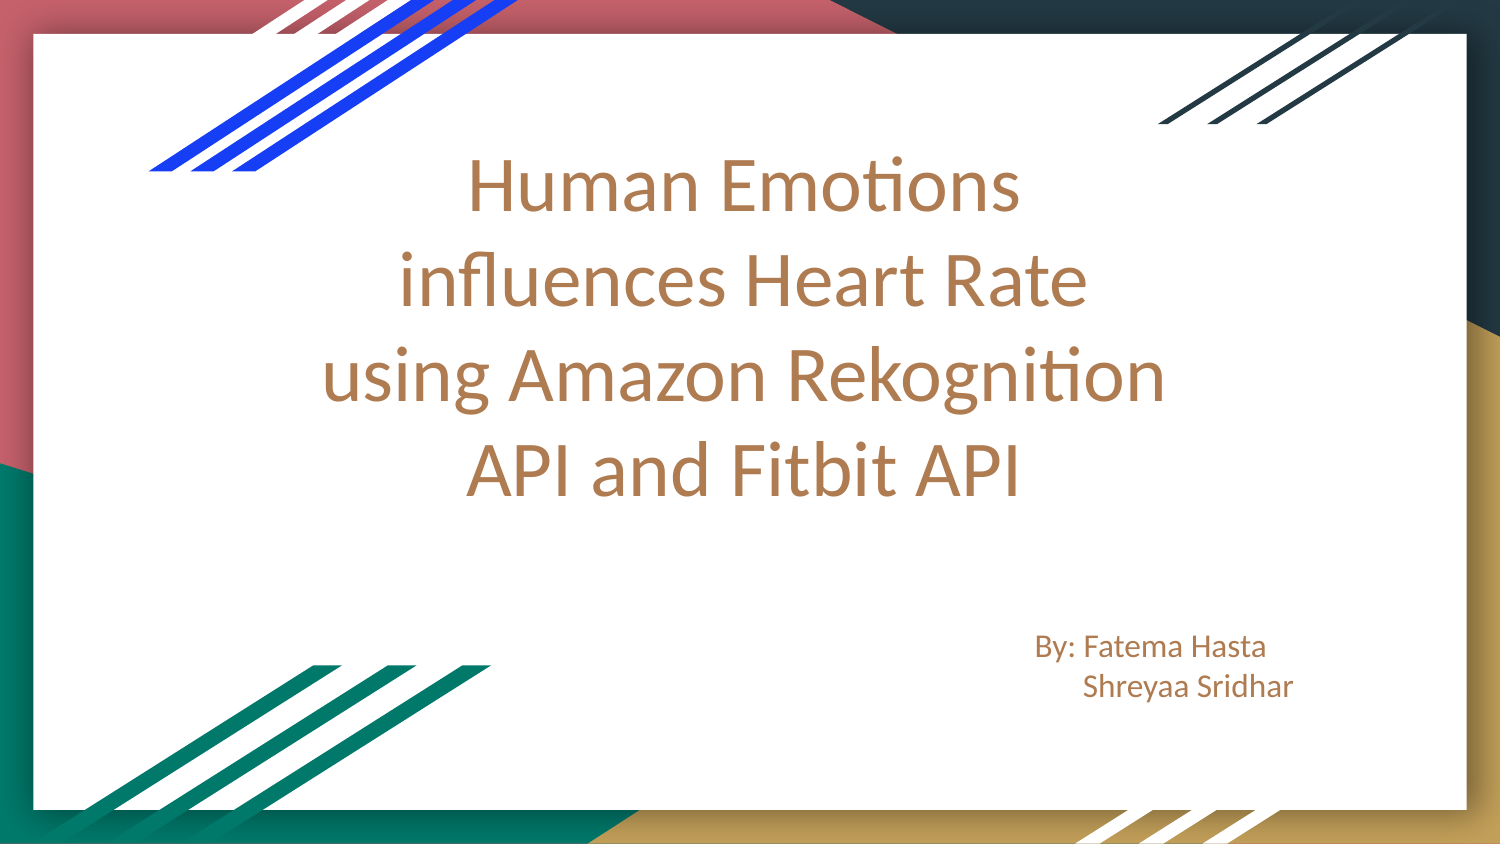

# Human Emotions influences Heart Rate using Amazon Rekognition API and Fitbit API

By: Fatema Hasta
          Shreyaa Sridhar